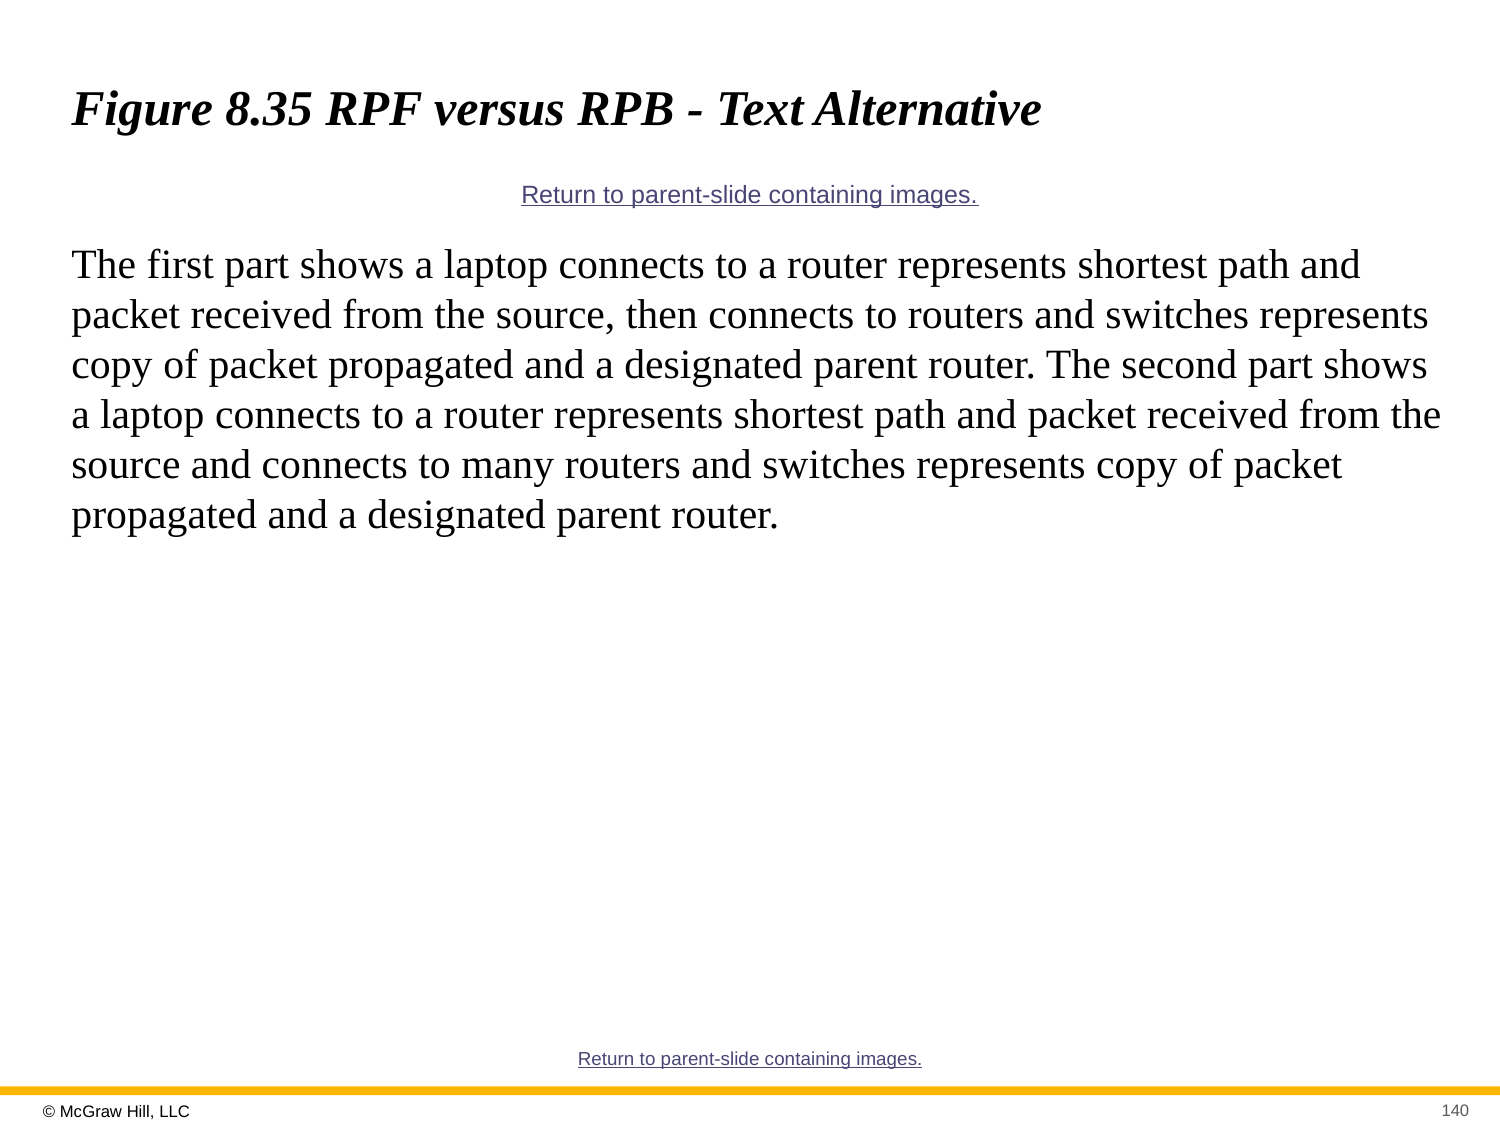

# Figure 8.35 RPF versus RPB - Text Alternative
Return to parent-slide containing images.
The first part shows a laptop connects to a router represents shortest path and packet received from the source, then connects to routers and switches represents copy of packet propagated and a designated parent router. The second part shows a laptop connects to a router represents shortest path and packet received from the source and connects to many routers and switches represents copy of packet propagated and a designated parent router.
Return to parent-slide containing images.
140